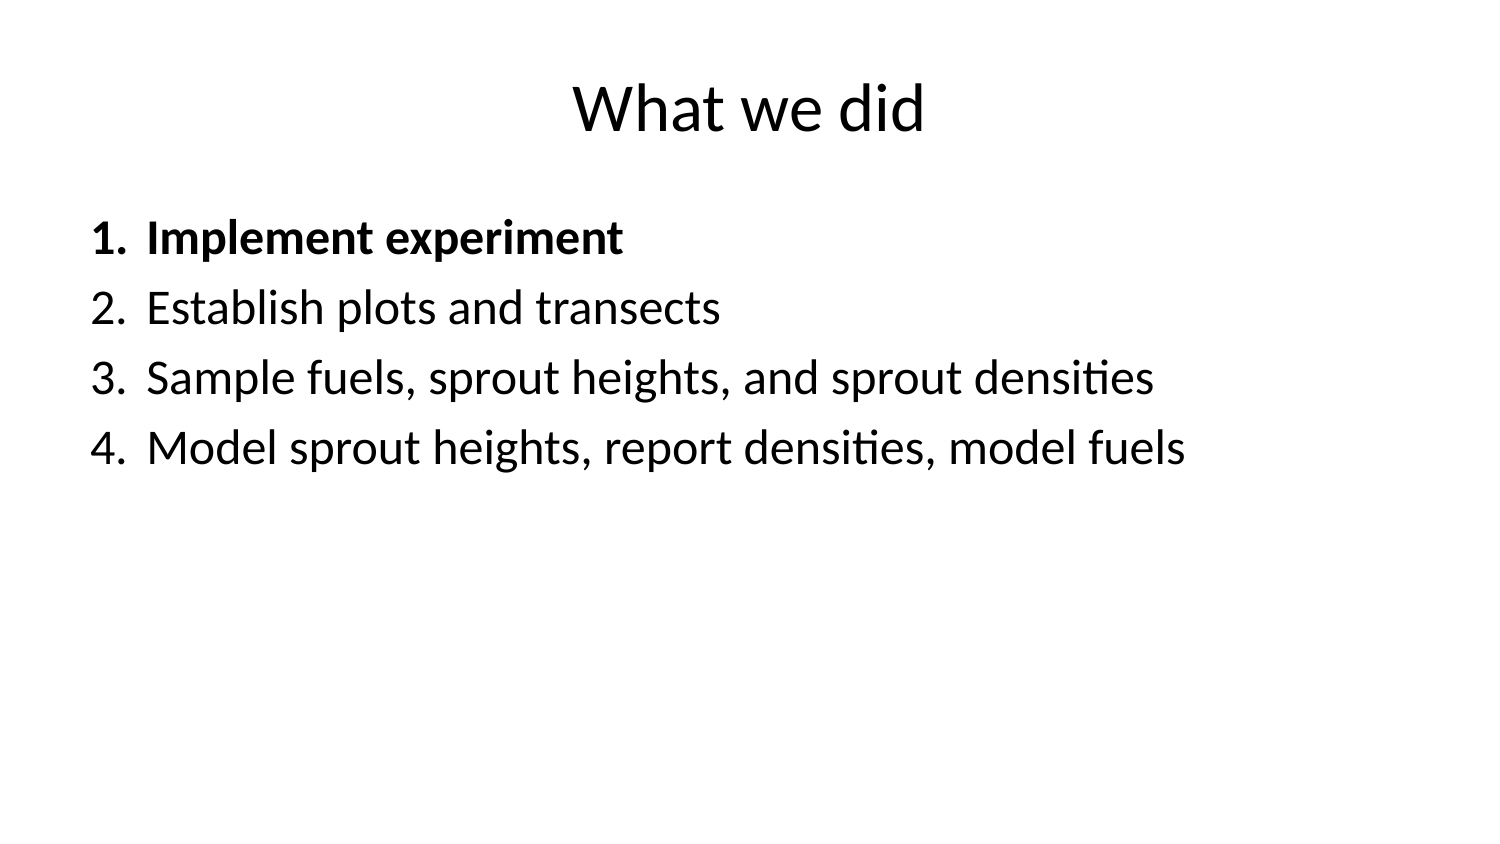

# What we did
Implement experiment
Establish plots and transects
Sample fuels, sprout heights, and sprout densities
Model sprout heights, report densities, model fuels